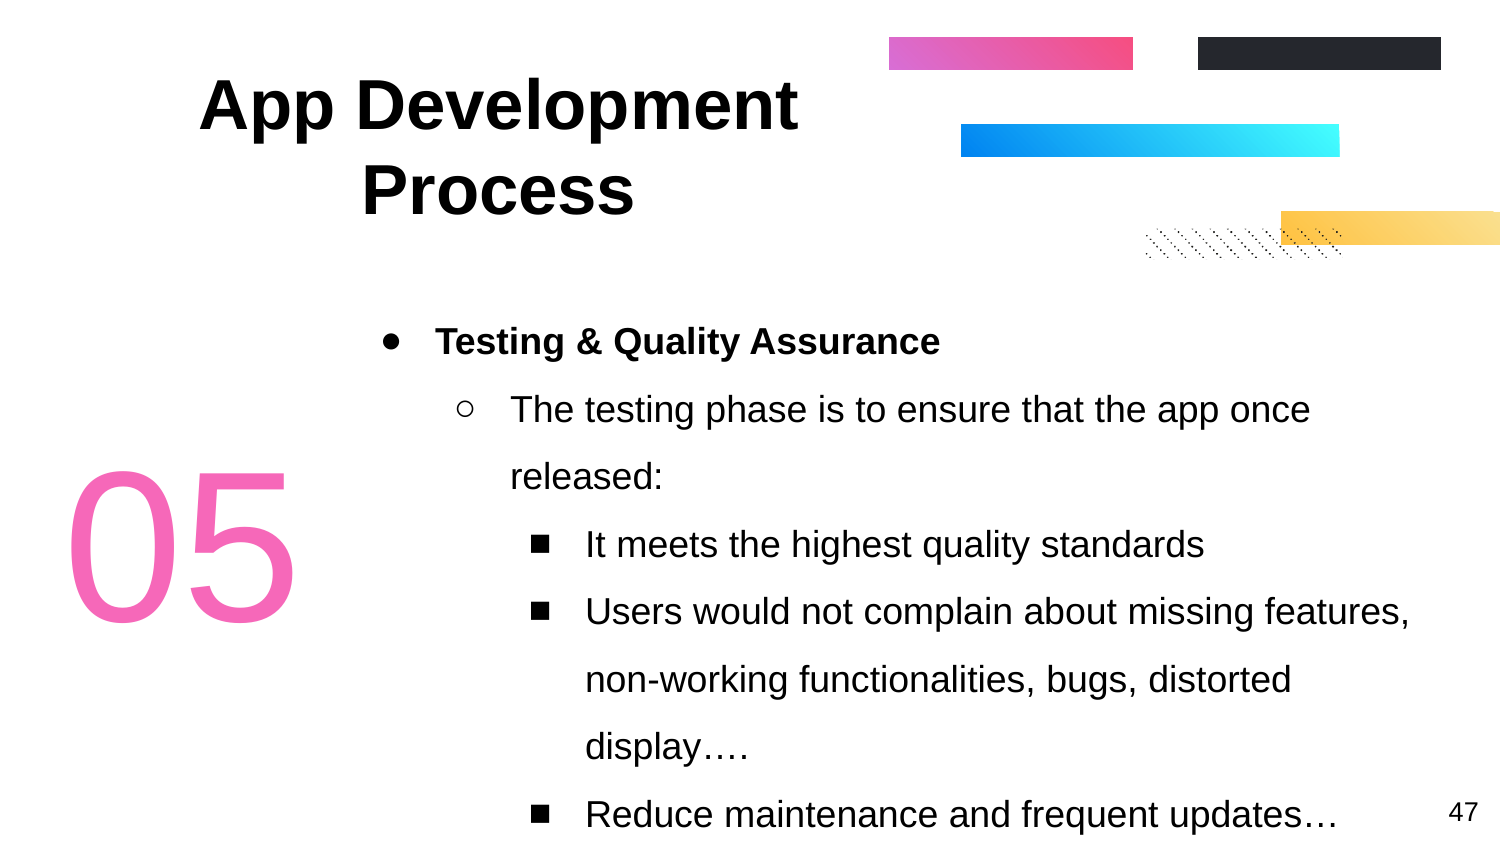

# App Development Process
Testing & Quality Assurance
The testing phase is to ensure that the app once released:
It meets the highest quality standards
Users would not complain about missing features, non-working functionalities, bugs, distorted display….
Reduce maintenance and frequent updates…
05
47